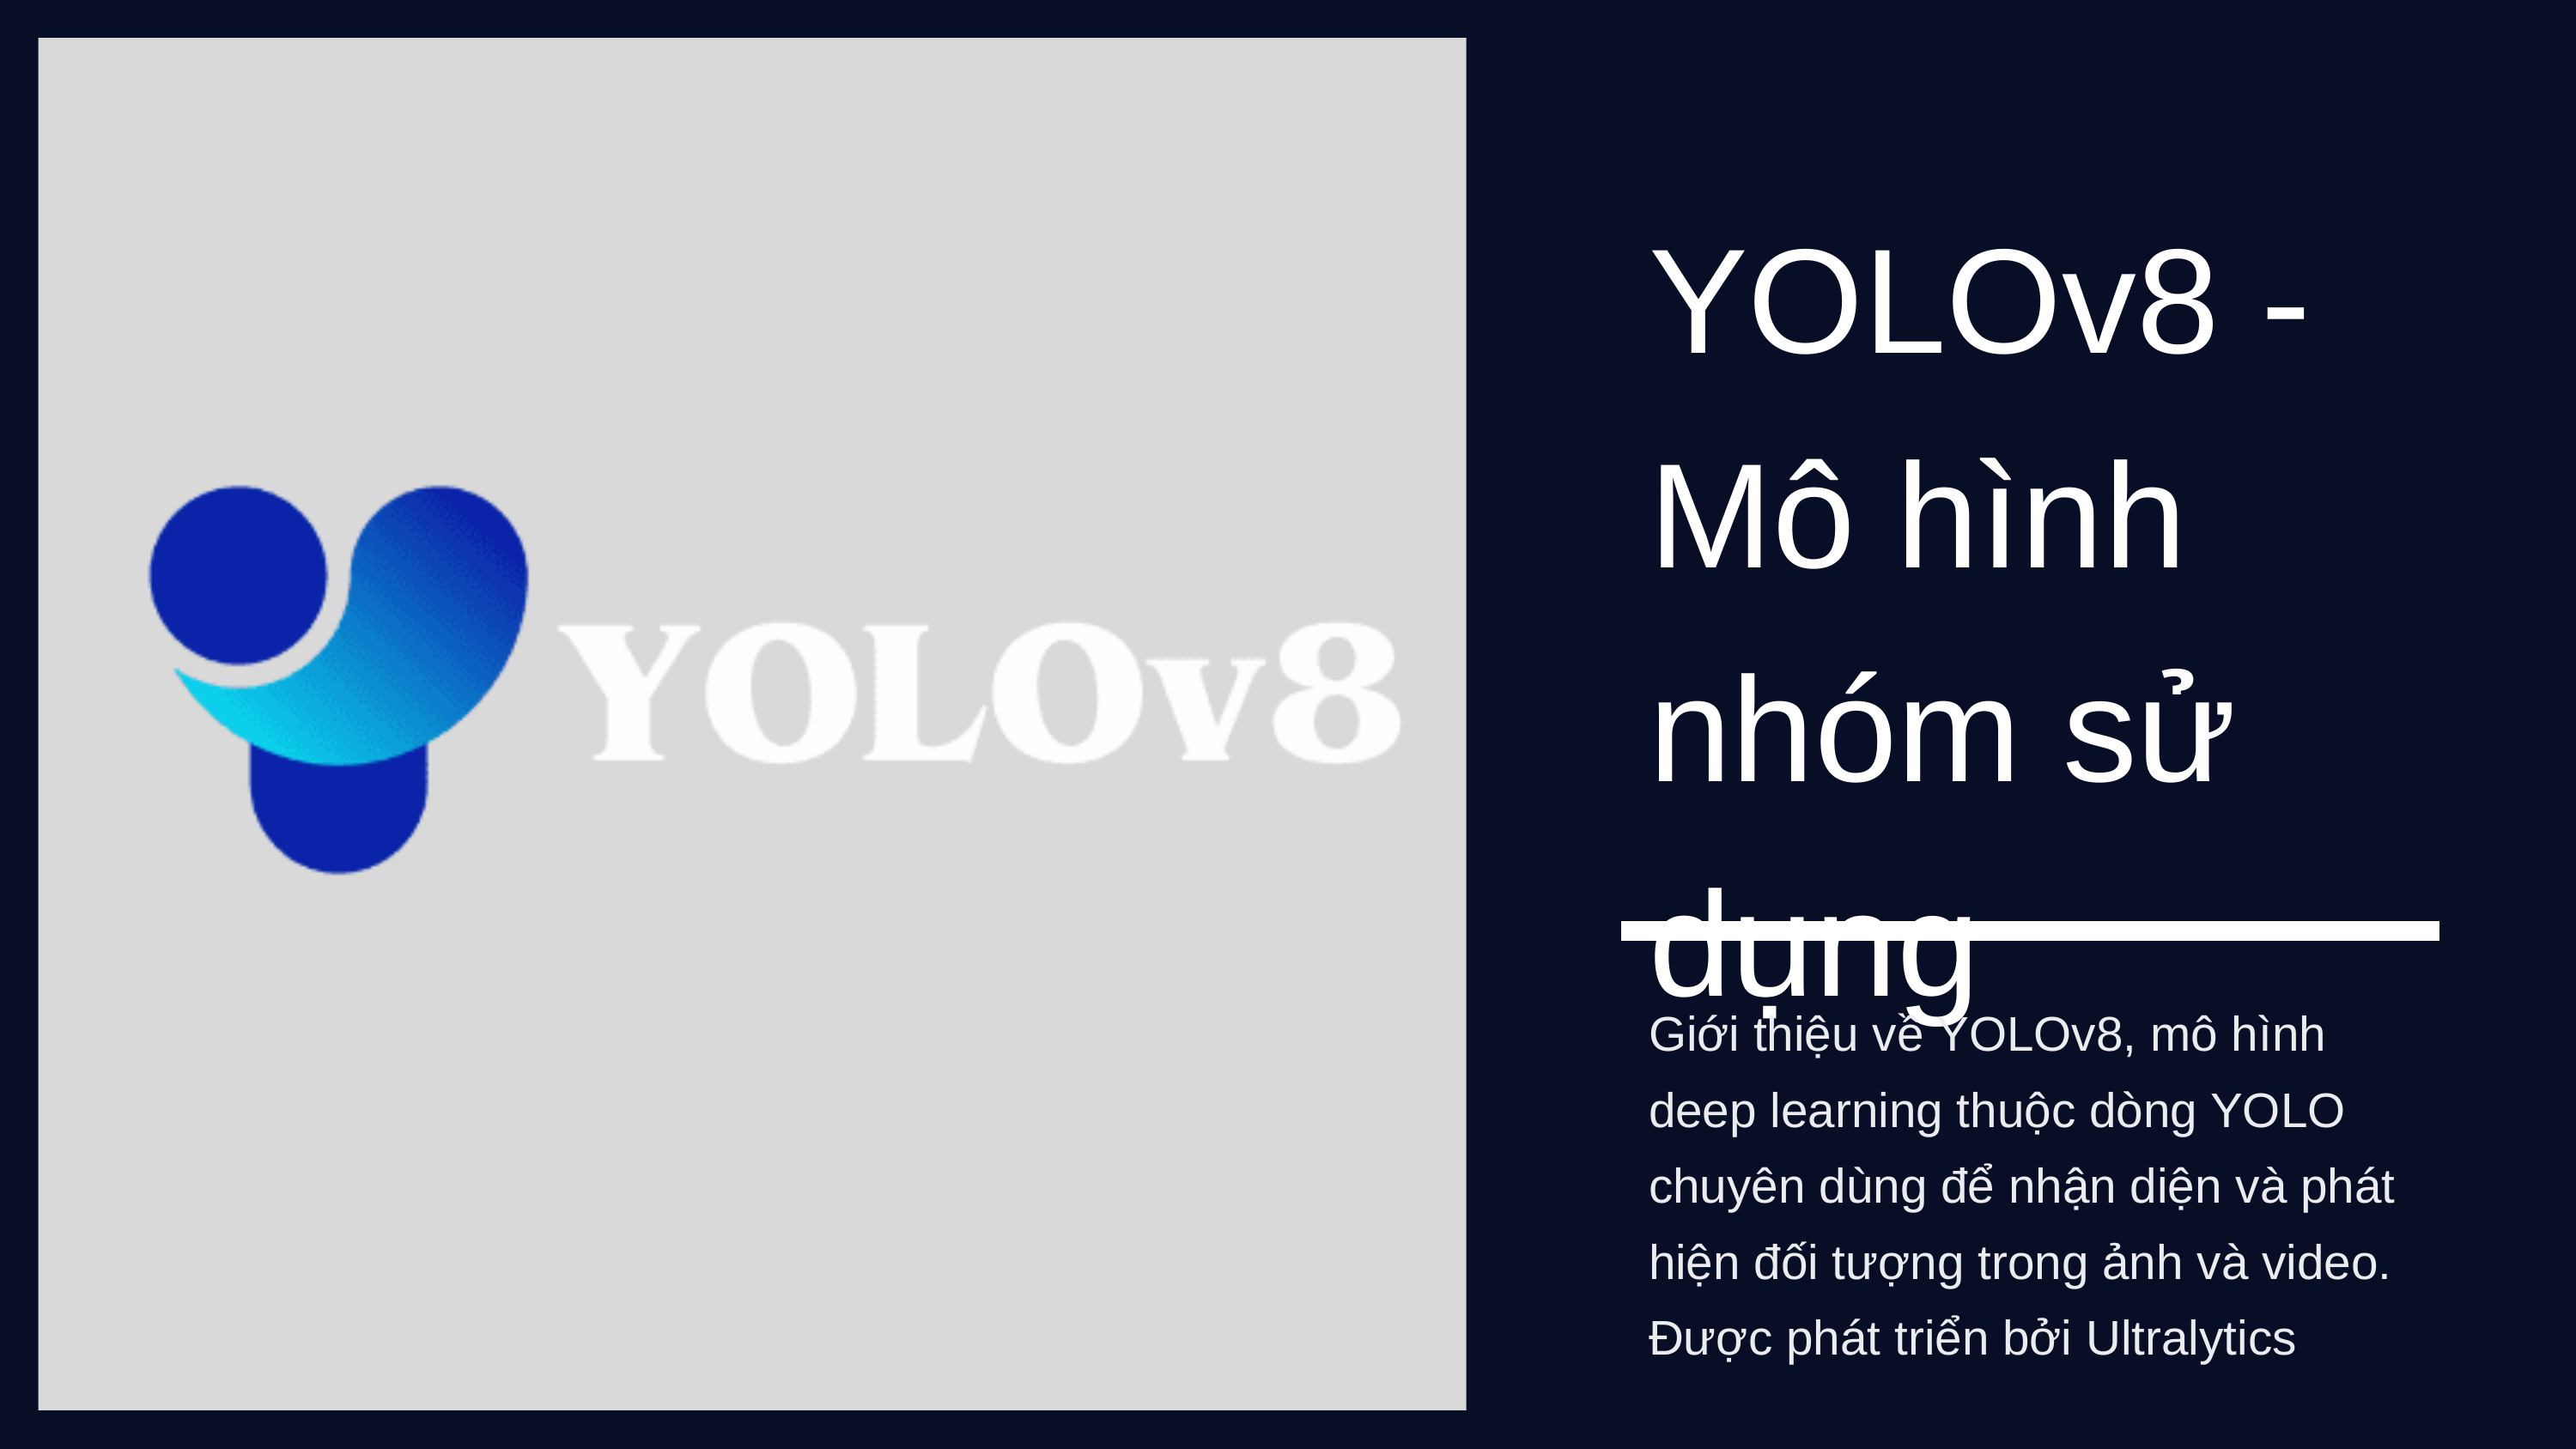

YOLOv8 - Mô hình nhóm sử dụng
Giới thiệu về YOLOv8, mô hình deep learning thuộc dòng YOLO chuyên dùng để nhận diện và phát hiện đối tượng trong ảnh và video. Được phát triển bởi Ultralytics